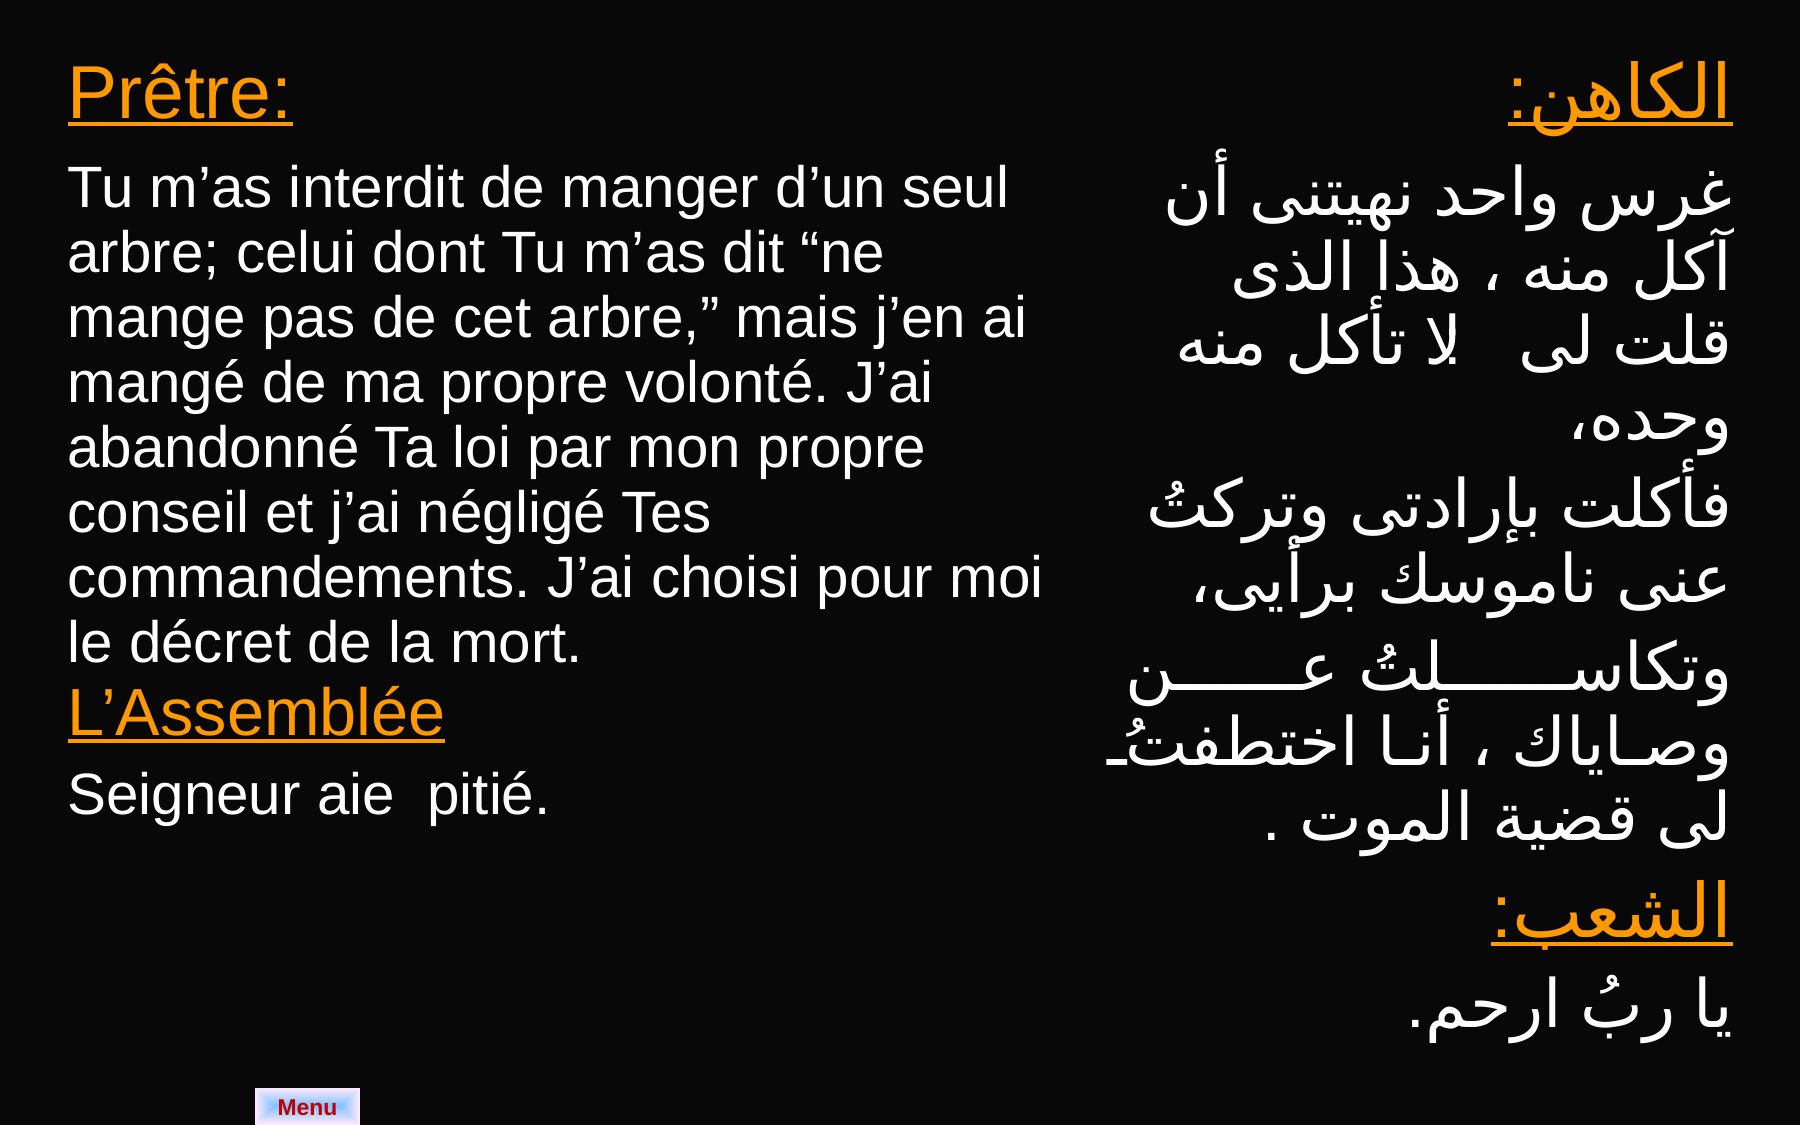

| Prêtre: | الكاهن: |
| --- | --- |
| Tu m’as interdit de manger d’un seul arbre; celui dont Tu m’as dit “ne mange pas de cet arbre,” mais j’en ai mangé de ma propre volonté. J’ai abandonné Ta loi par mon propre conseil et j’ai négligé Tes commandements. J’ai choisi pour moi le décret de la mort. L’Assemblée Seigneur aie pitié. | غرس واحد نهيتنى أن آكل منه ، هذا الذى قلت لى : لا تأكل منه وحده، فأكلت بإرادتى وتركتُ عنى ناموسك برأيى، وتكاسلتُ عن وصاياك ، أنا اختطفتُ لى قضية الموت . الشعب: يا ربُ ارحم. |
Menu